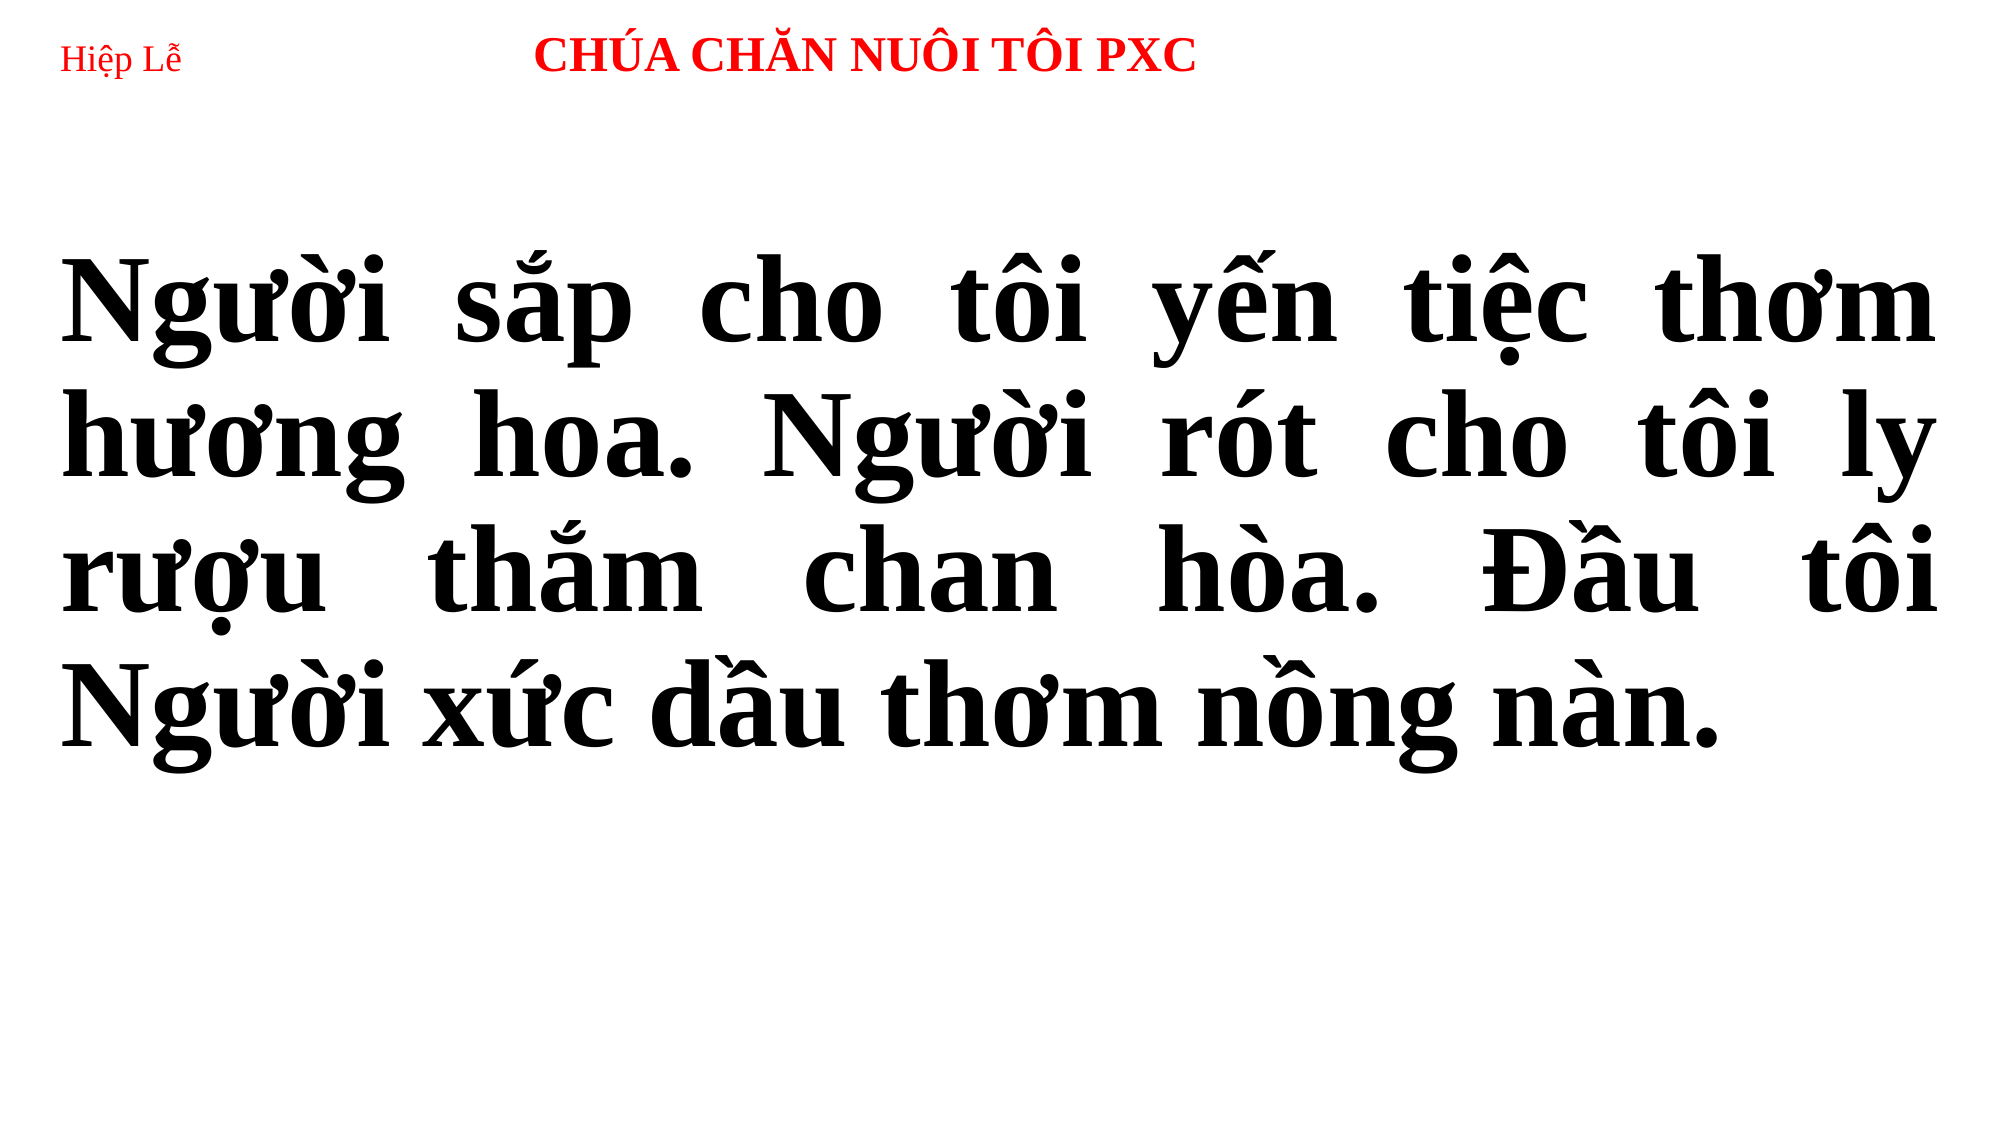

# Hiệp Lễ                                     CHÚA CHĂN NUÔI TÔI PXC
Người sắp cho tôi yến tiệc thơm hương hoa. Người rót cho tôi ly rượu thắm chan hòa. Đầu tôi Người xức dầu thơm nồng nàn.